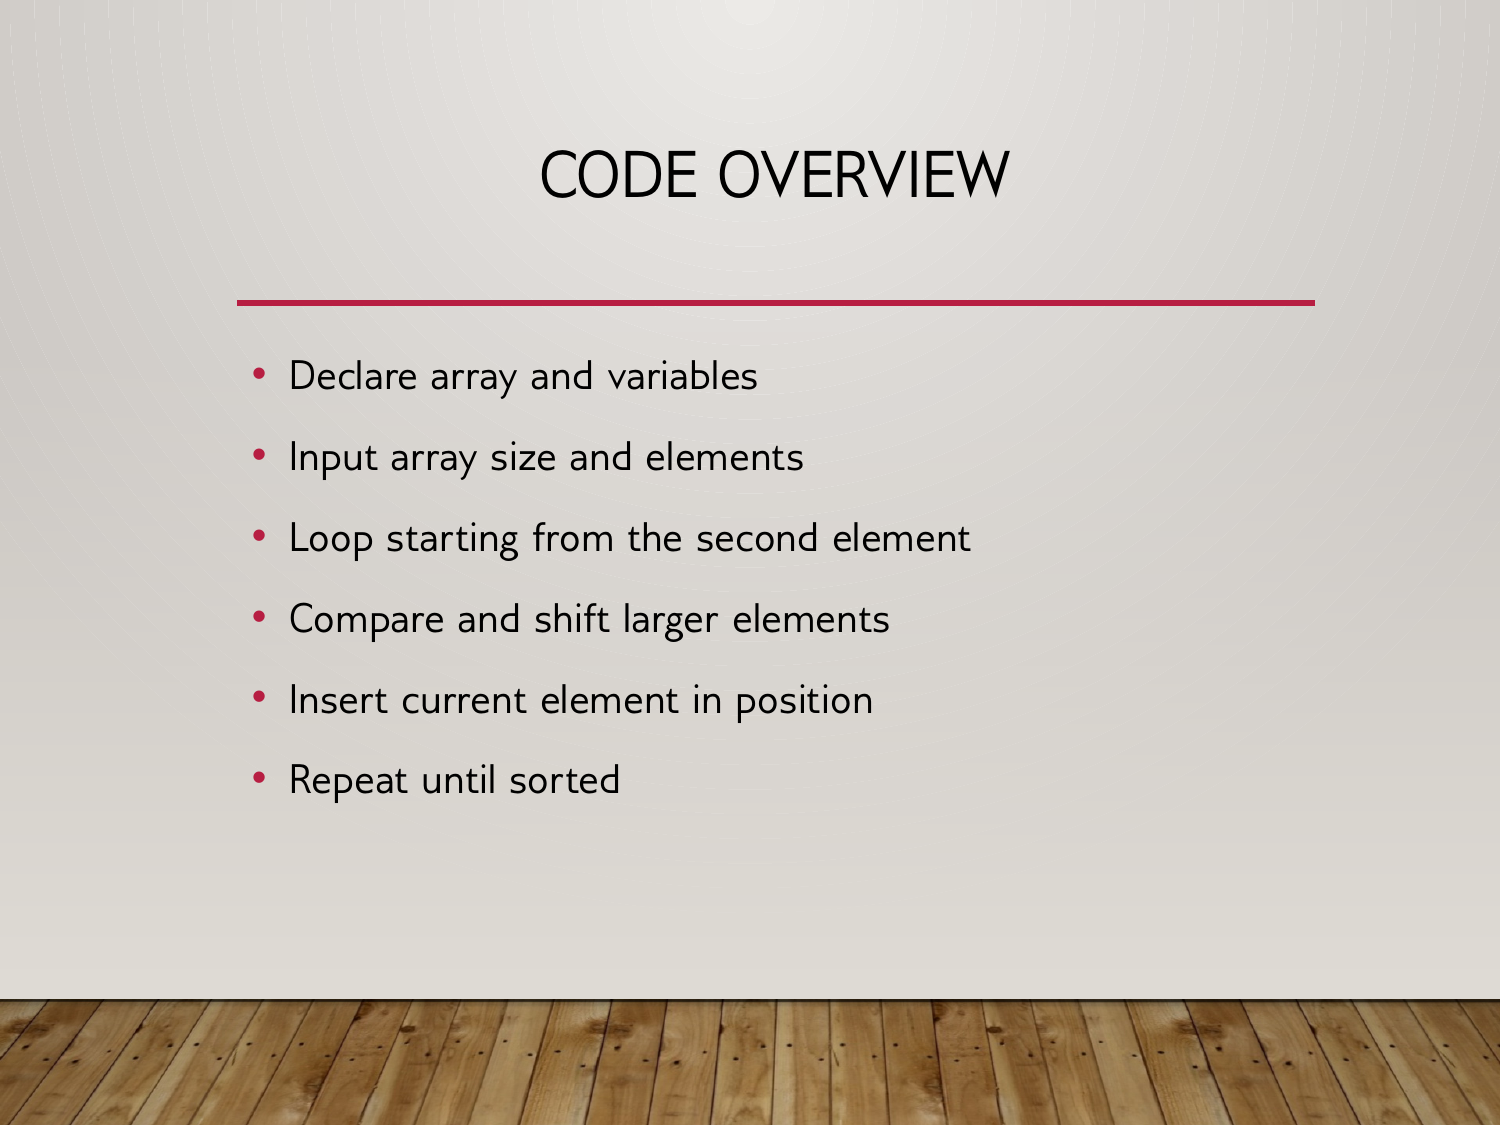

# Code overview
Declare array and variables
Input array size and elements
Loop starting from the second element
Compare and shift larger elements
Insert current element in position
Repeat until sorted